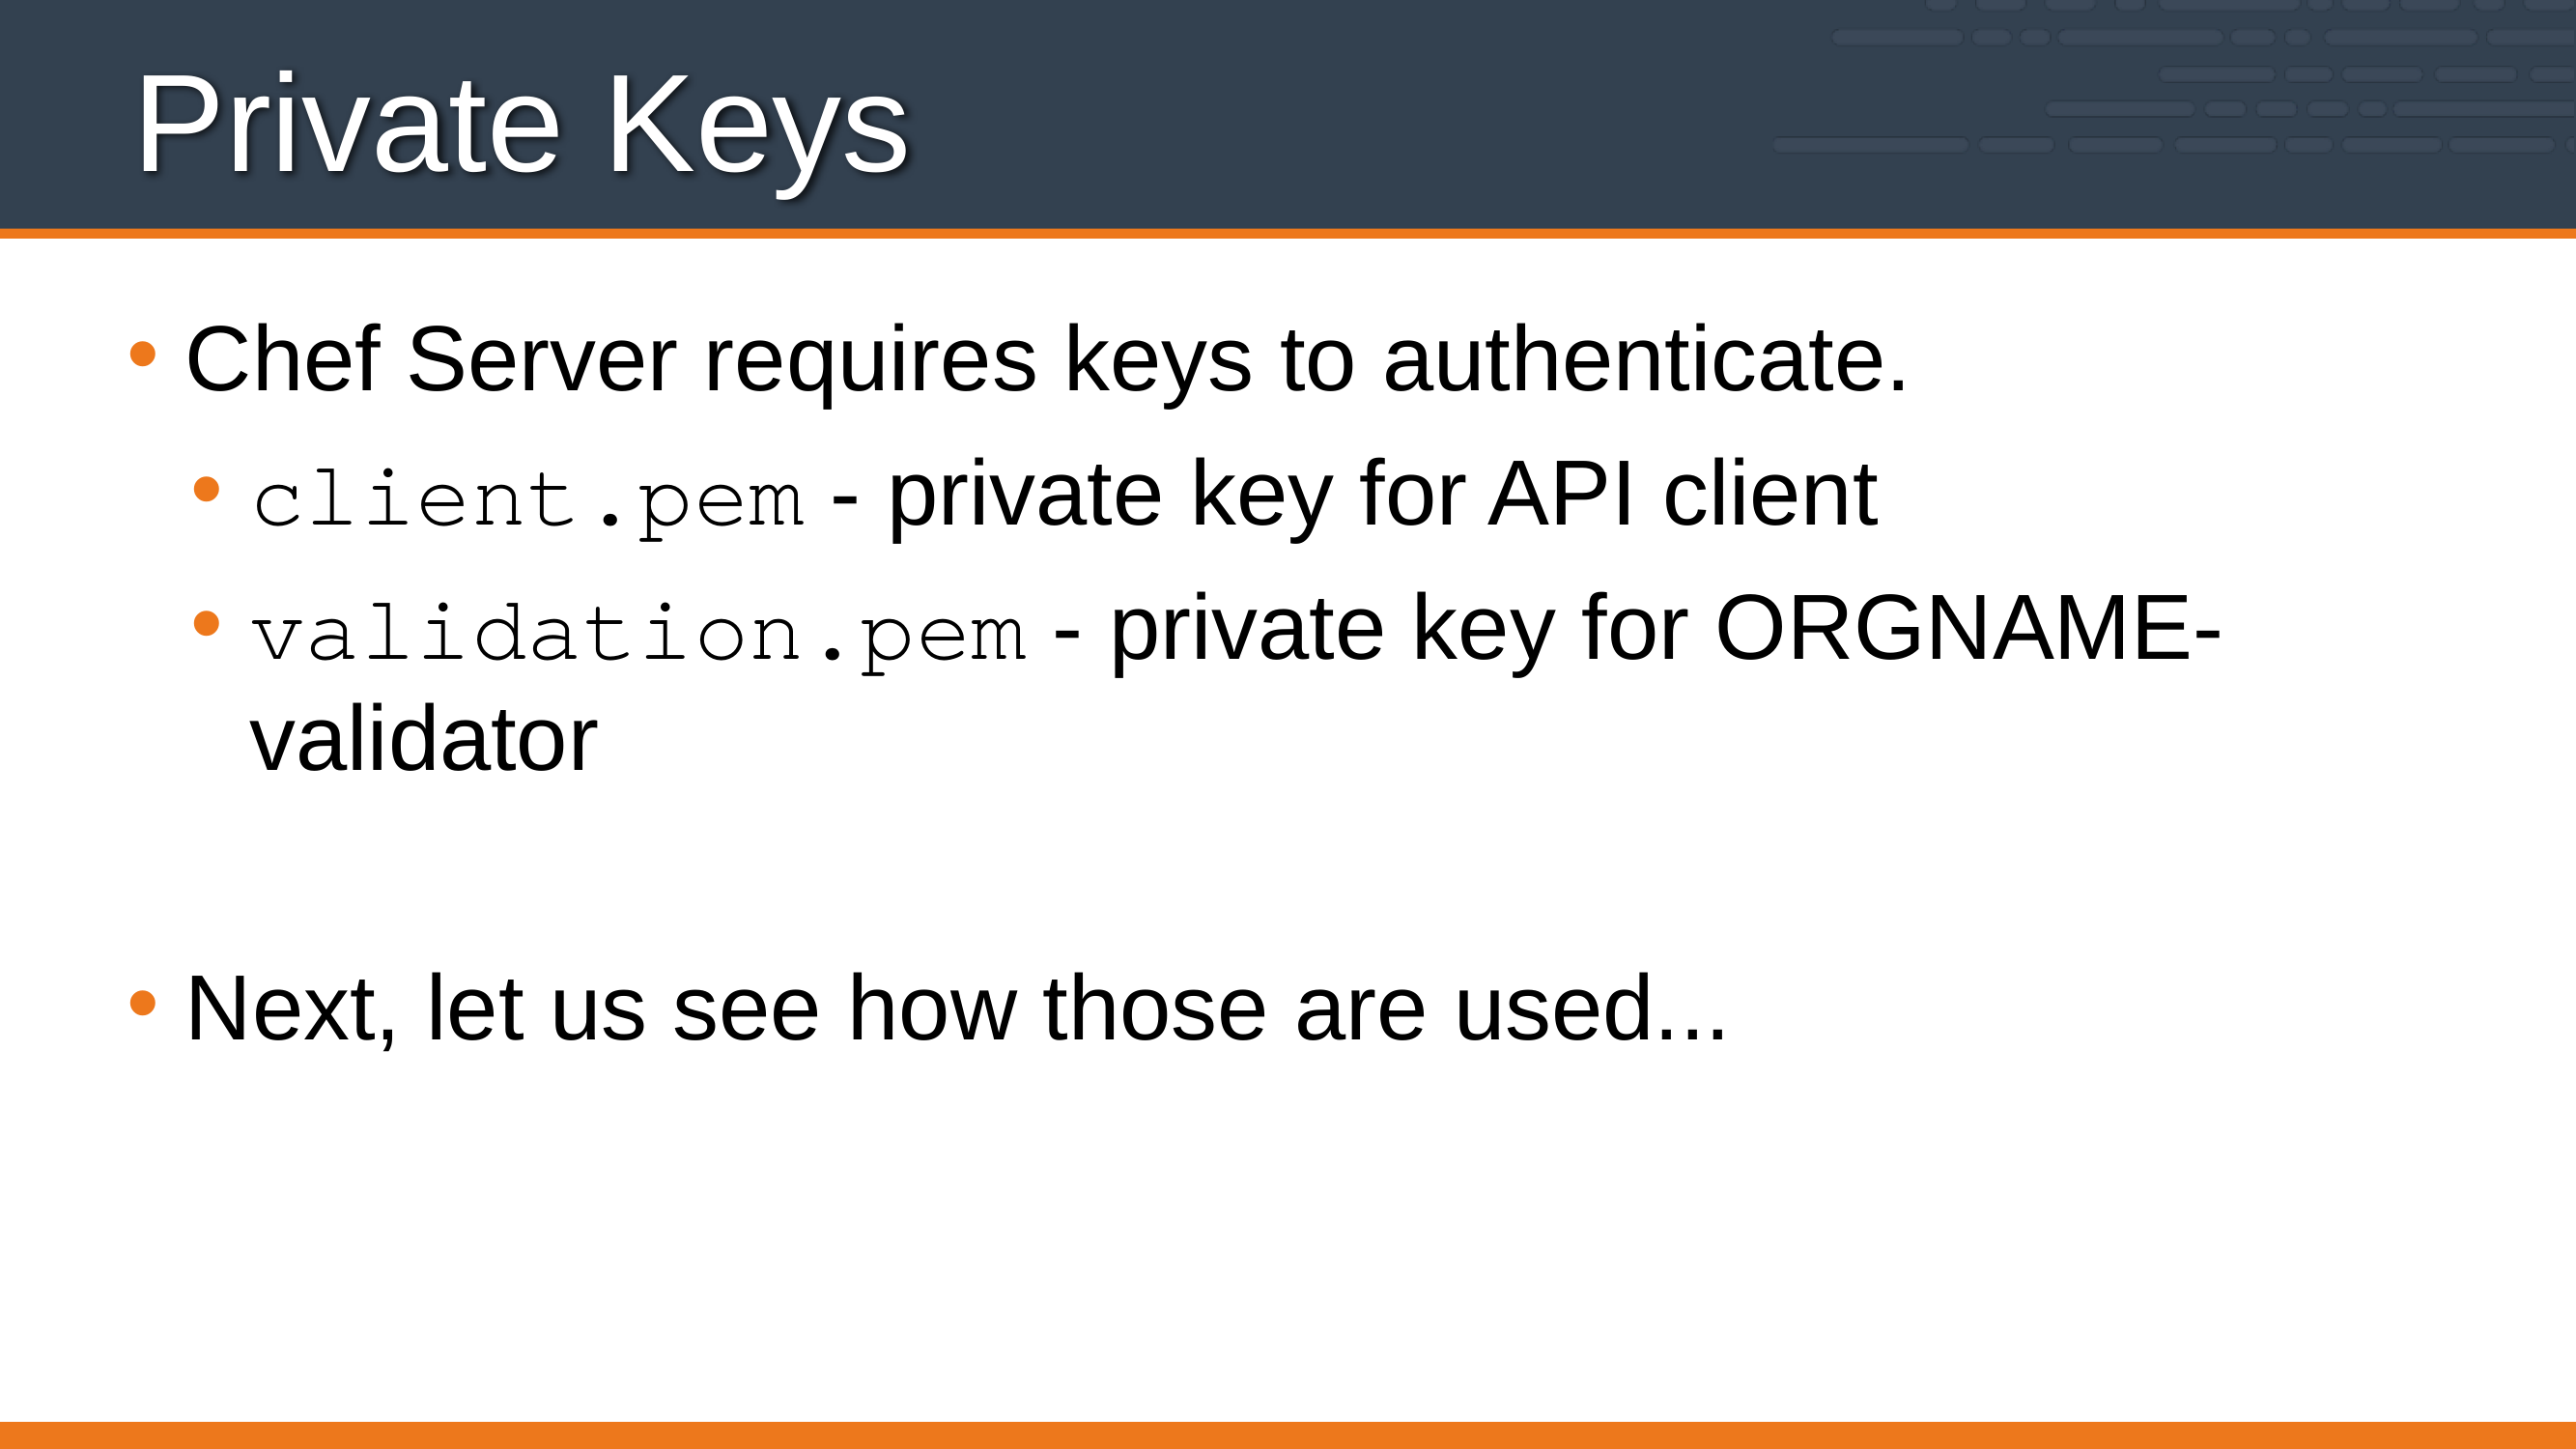

# Private Keys
Chef Server requires keys to authenticate.
client.pem - private key for API client
validation.pem - private key for ORGNAME-validator

Next, let us see how those are used...